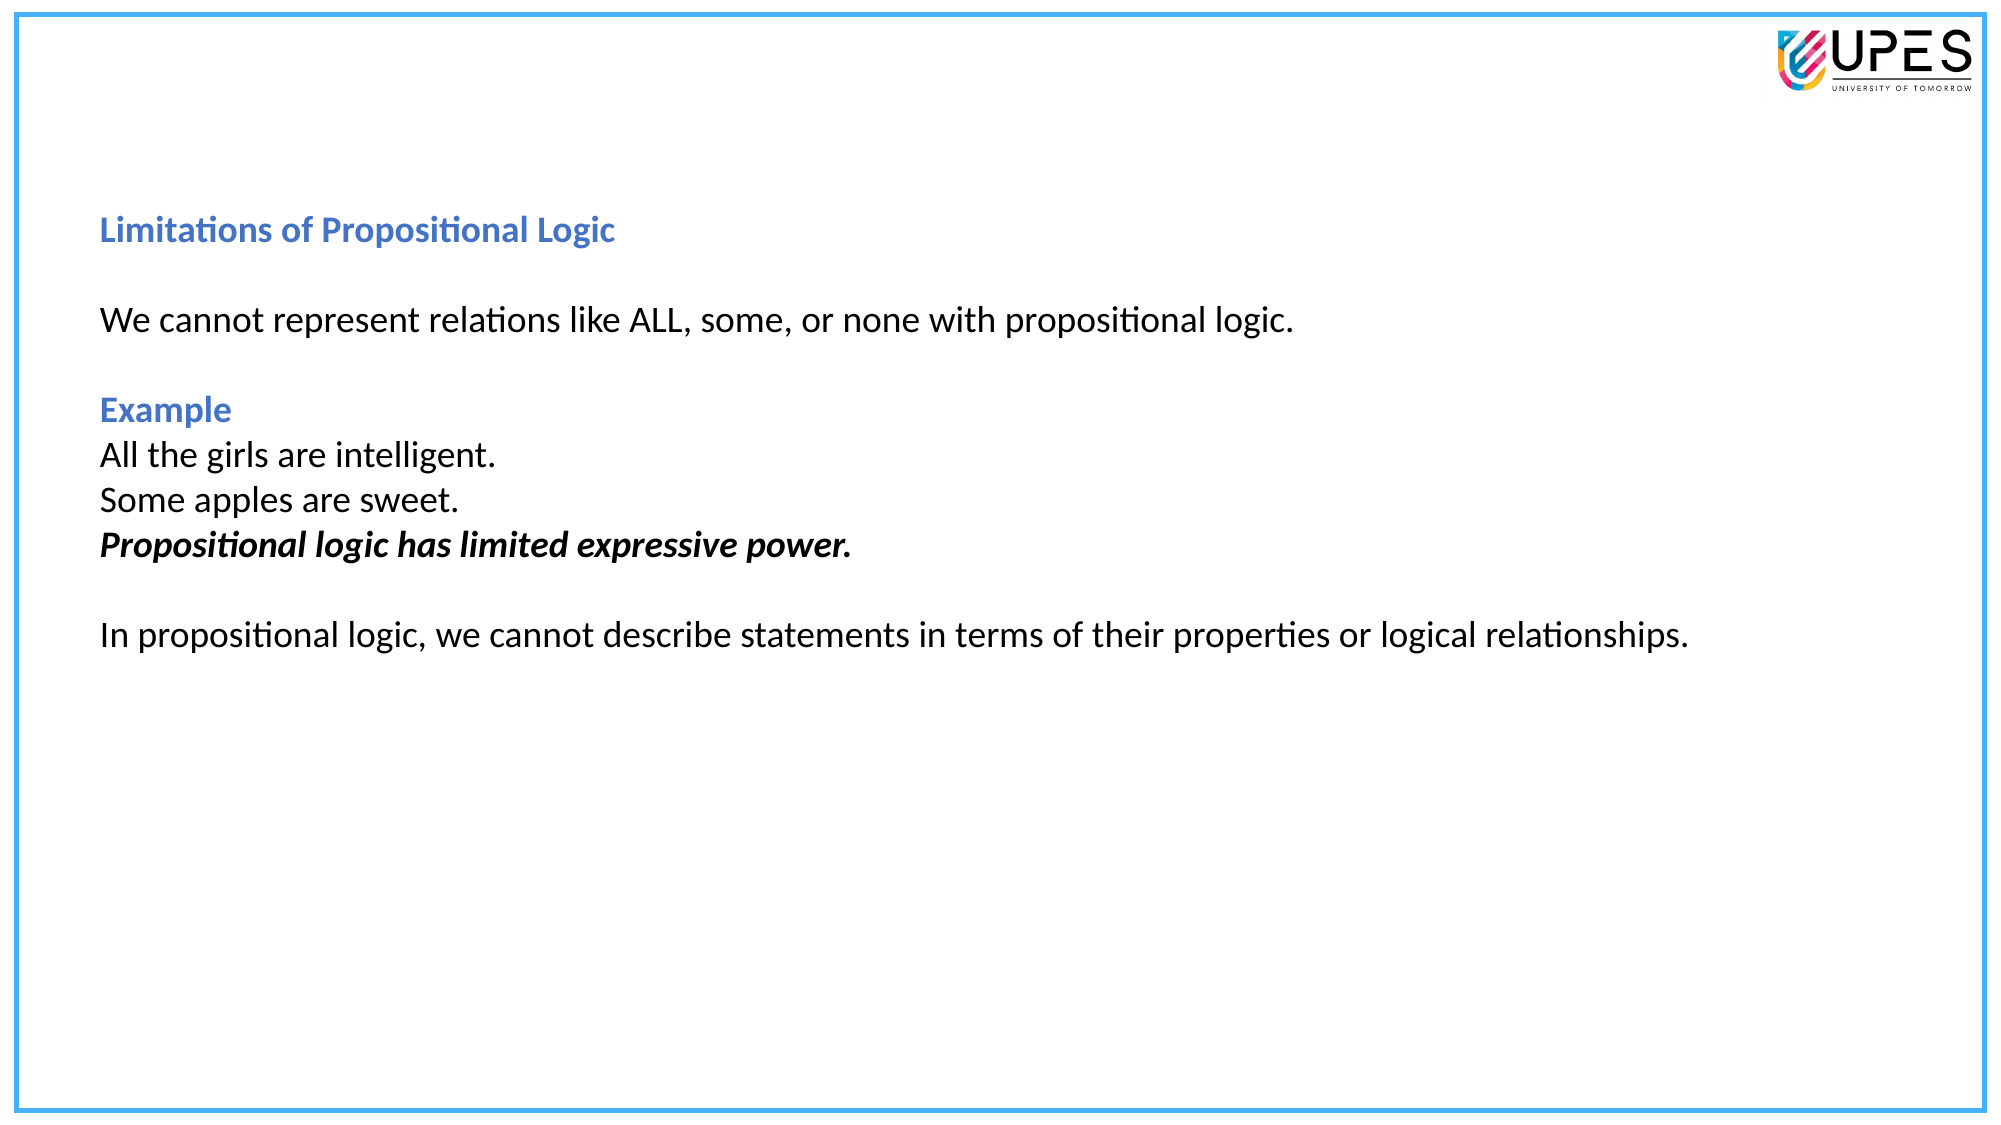

Limitations of Propositional Logic

We cannot represent relations like ALL, some, or none with propositional logic.

Example
All the girls are intelligent.
Some apples are sweet.
Propositional logic has limited expressive power.

In propositional logic, we cannot describe statements in terms of their properties or logical relationships.